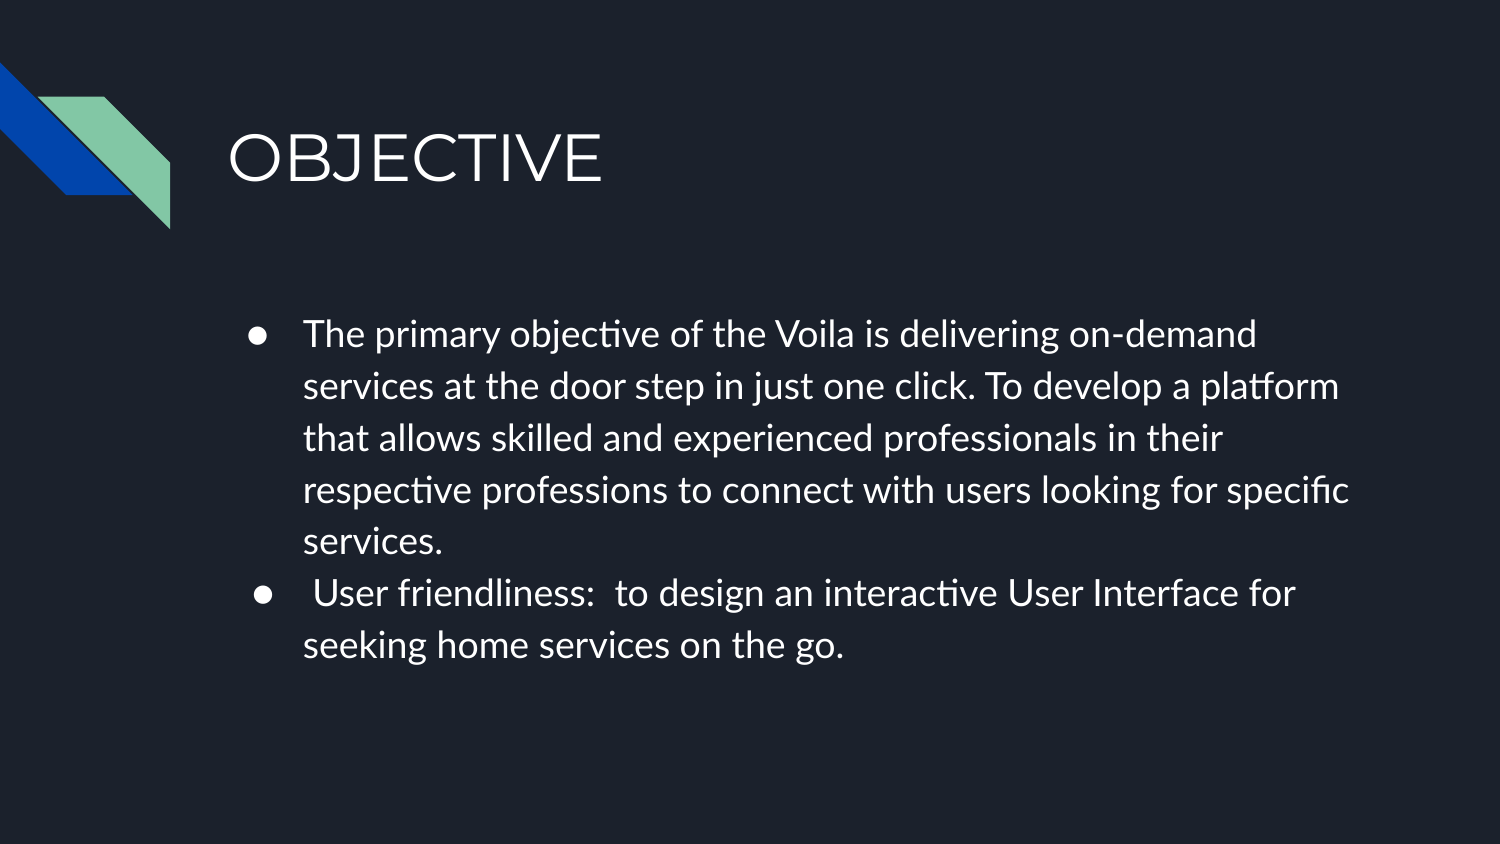

# OBJECTIVE
The primary objective of the Voila is delivering on-demand services at the door step in just one click. To develop a platform that allows skilled and experienced professionals in their respective professions to connect with users looking for specific services.
 User friendliness:  to design an interactive User Interface for seeking home services on the go.